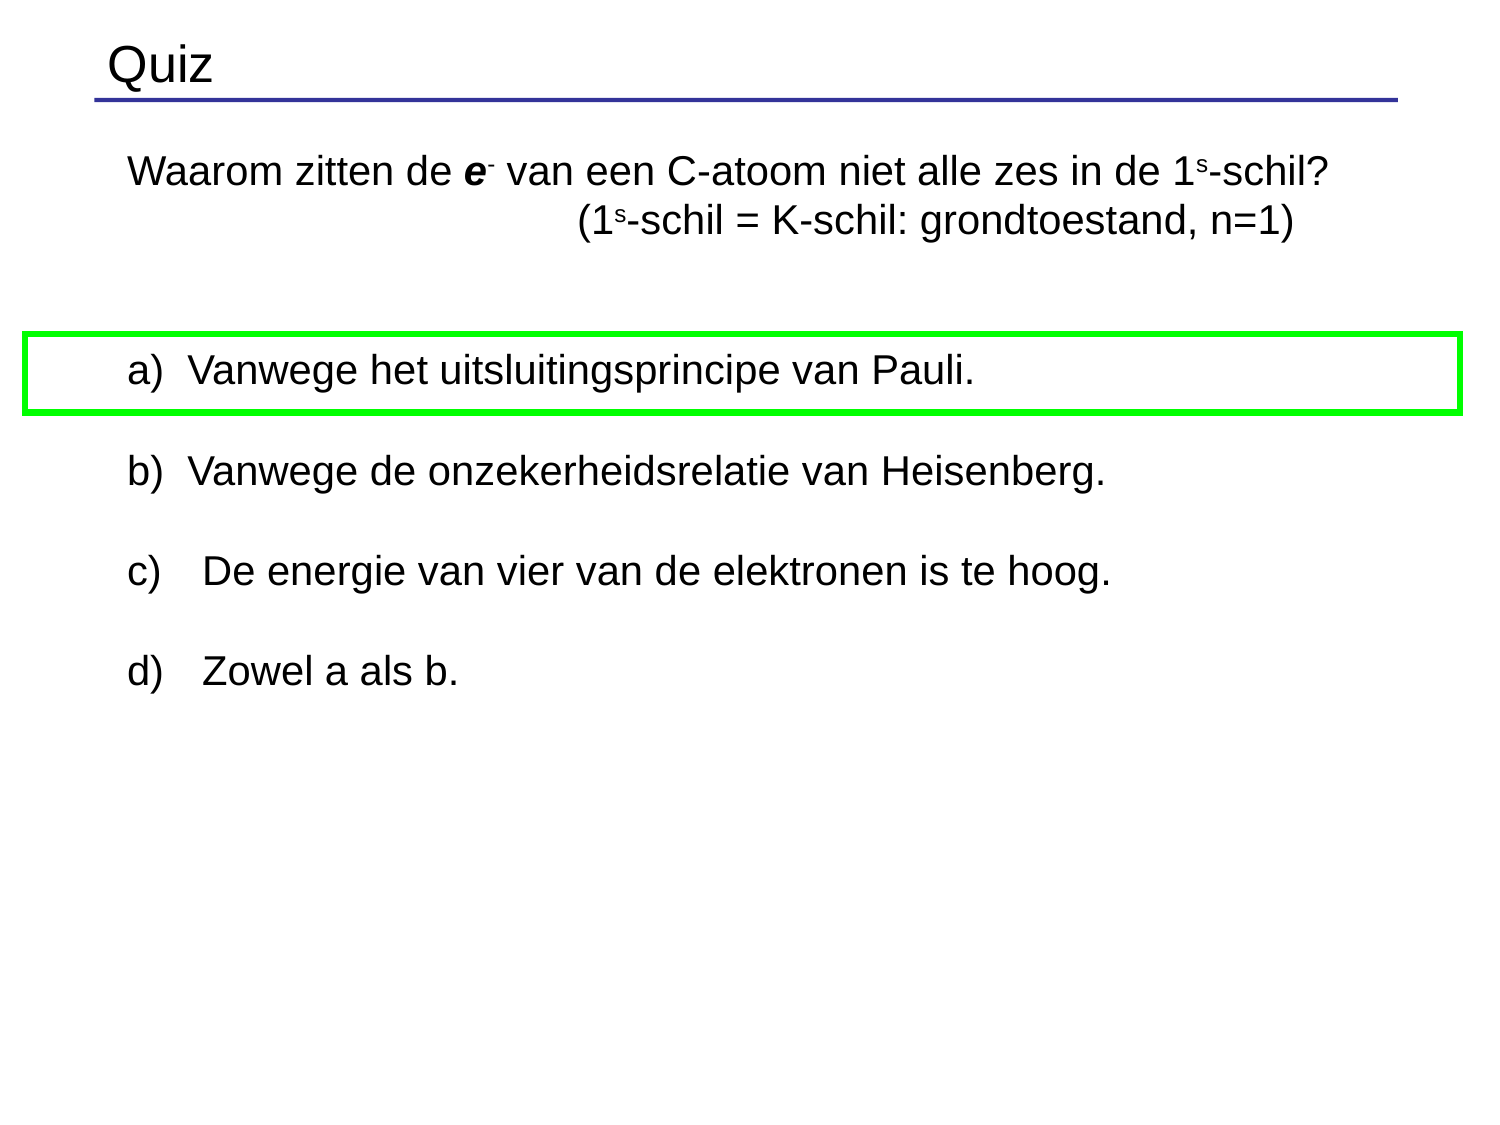

Quiz

Waarom zitten de e- van een C-atoom niet alle zes in de 1s-schil?			(1s-schil = K-schil: grondtoestand, n=1)

a)  Vanwege het uitsluitingsprincipe van Pauli.

b)  Vanwege de onzekerheidsrelatie van Heisenberg.

De energie van vier van de elektronen is te hoog.

Zowel a als b.